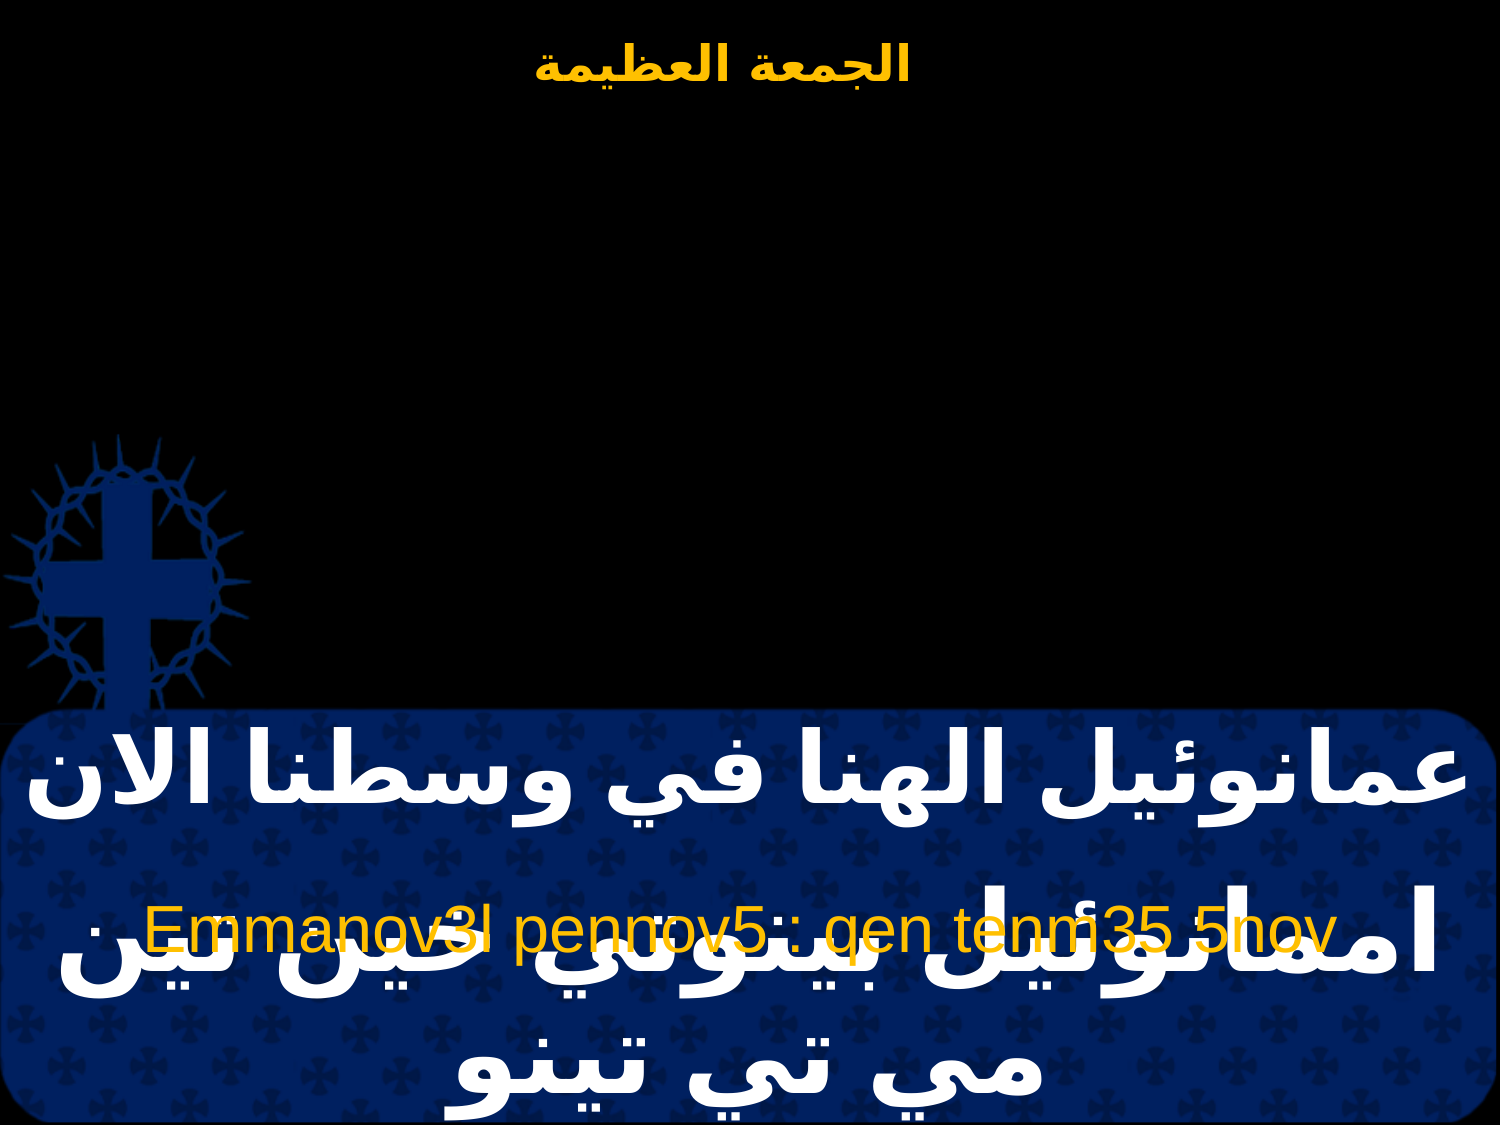

# عمانوئيل الهنا في وسطنا الان
Emmanov3l pennov5 : qen tenm35 5nov
اممانوئيل بينوتي خين تين مي تي تينو